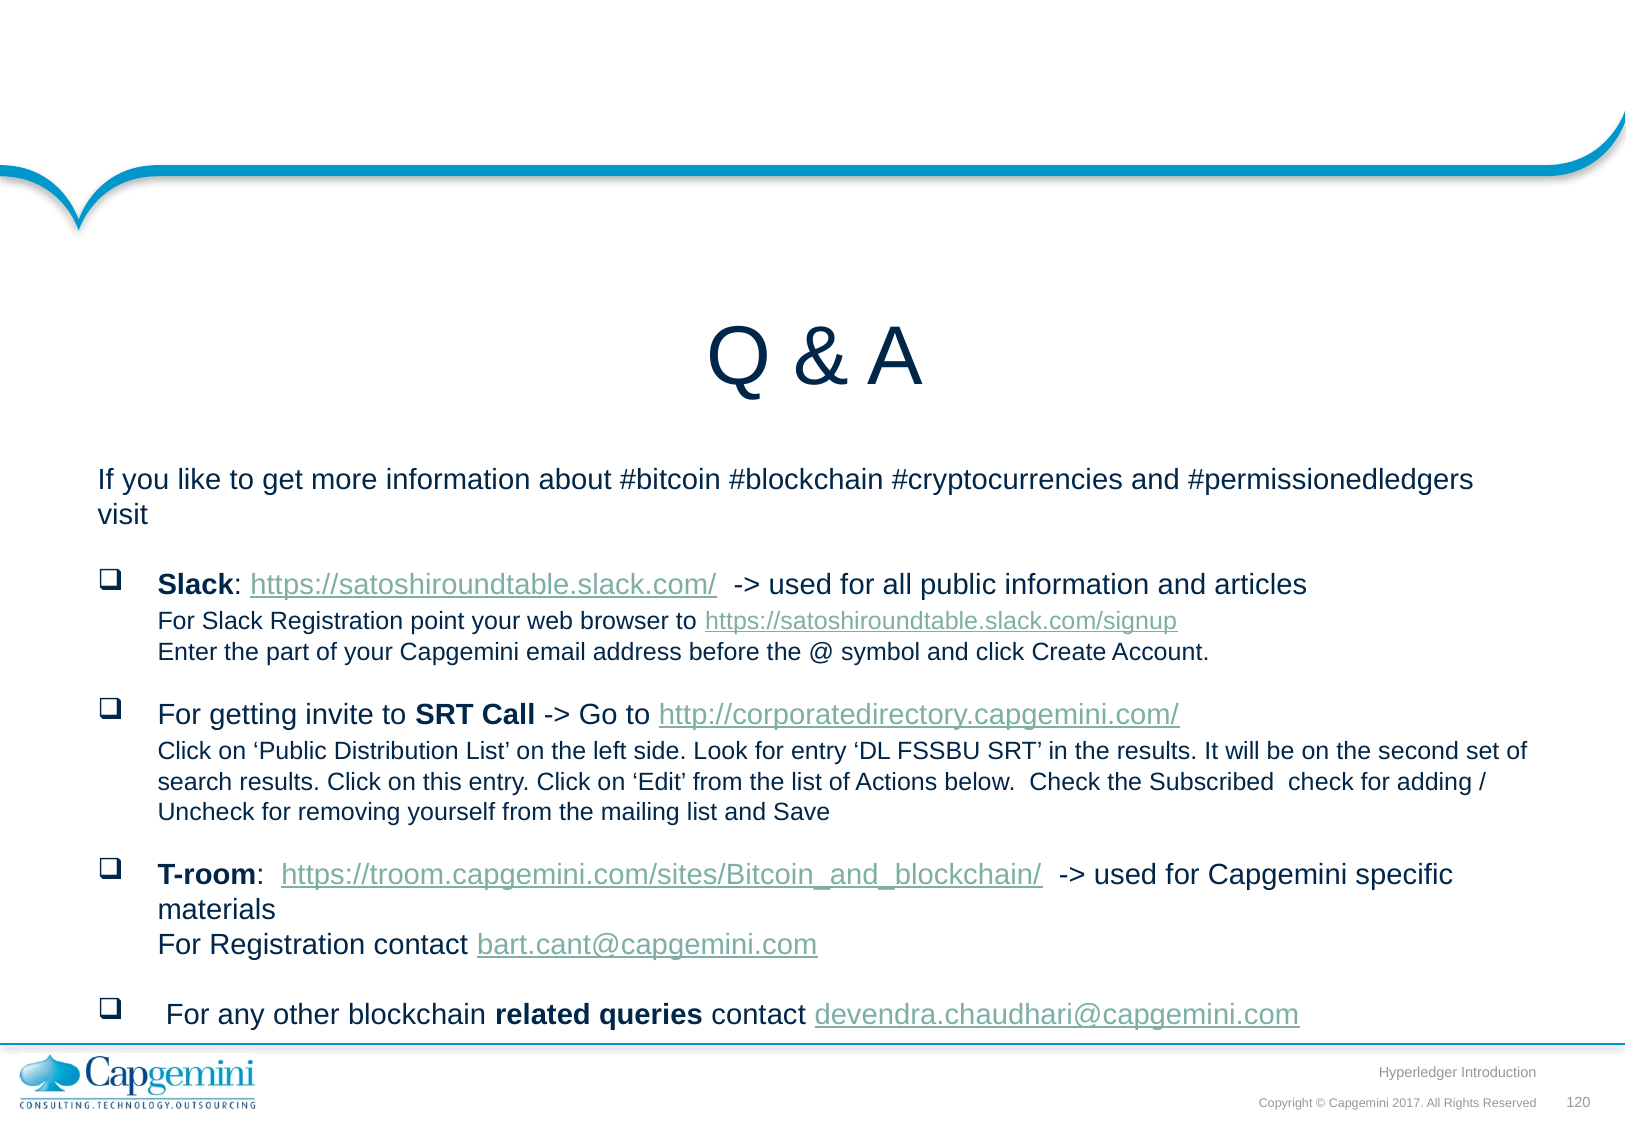

Q & A

If you like to get more information about #bitcoin #blockchain #cryptocurrencies and #permissionedledgers visit

Slack: https://satoshiroundtable.slack.com/  -> used for all public information and articles
	For Slack Registration point your web browser to https://satoshiroundtable.slack.com/signup
	Enter the part of your Capgemini email address before the @ symbol and click Create Account.

For getting invite to SRT Call -> Go to http://corporatedirectory.capgemini.com/
       	Click on ‘Public Distribution List’ on the left side. Look for entry ‘DL FSSBU SRT’ in the results. It will be on the second set of search results. Click on this entry. Click on ‘Edit’ from the list of Actions below.  Check the Subscribed  check for adding / Uncheck for removing yourself from the mailing list and Save

T-room:  https://troom.capgemini.com/sites/Bitcoin_and_blockchain/  -> used for Capgemini specific materials
	For Registration contact bart.cant@capgemini.com

 For any other blockchain related queries contact devendra.chaudhari@capgemini.com